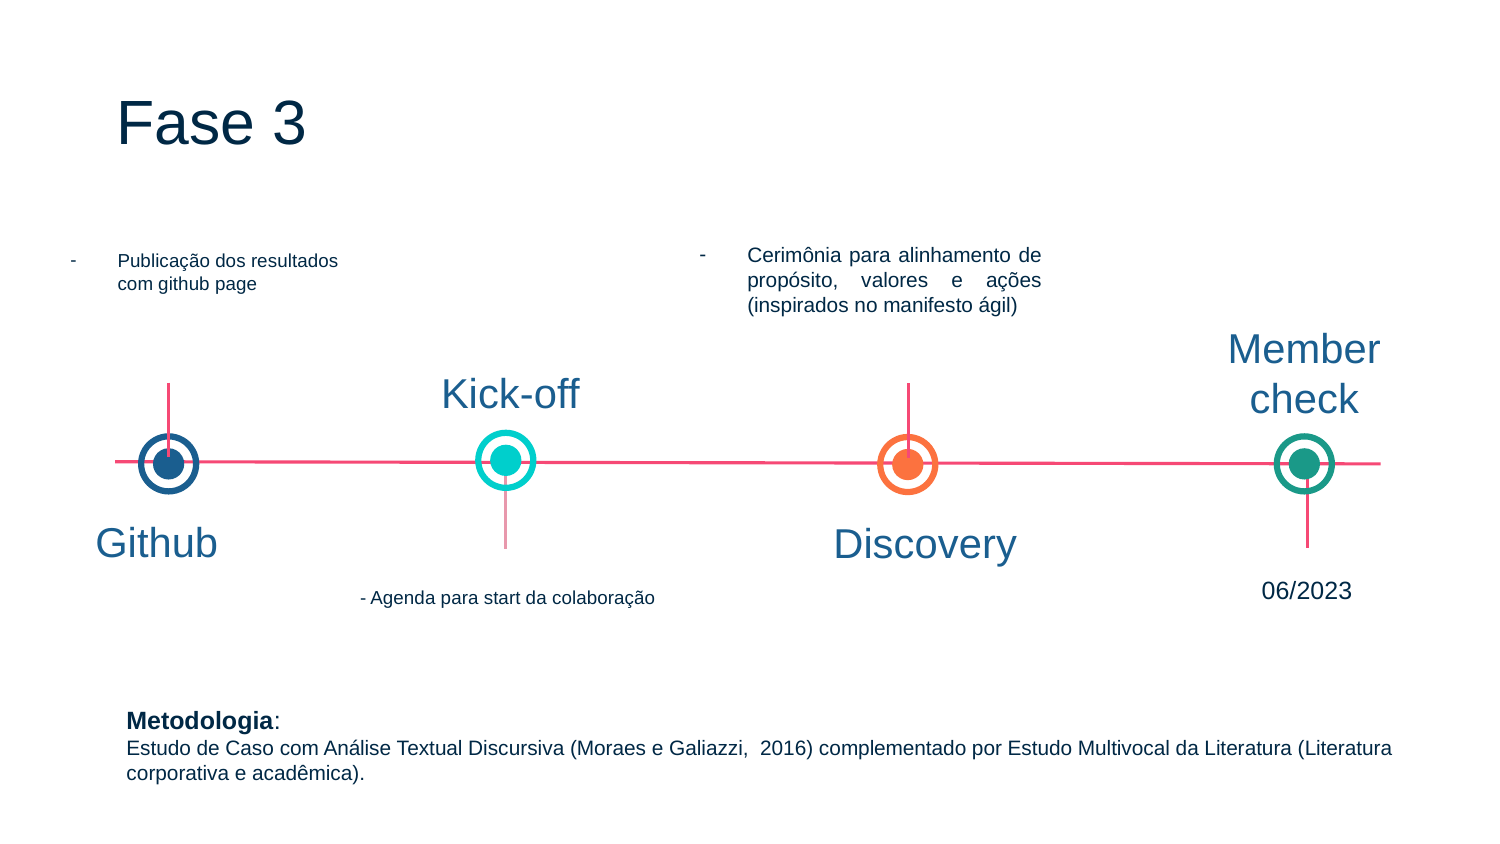

Fase 3
Cerimônia para alinhamento de propósito, valores e ações (inspirados no manifesto ágil)

Publicação dos resultados com github page
Member check
Kick-off

Github
Discovery
06/2023
- Agenda para start da colaboração

Metodologia:
Estudo de Caso com Análise Textual Discursiva (Moraes e Galiazzi,  2016) complementado por Estudo Multivocal da Literatura (Literatura corporativa e acadêmica).